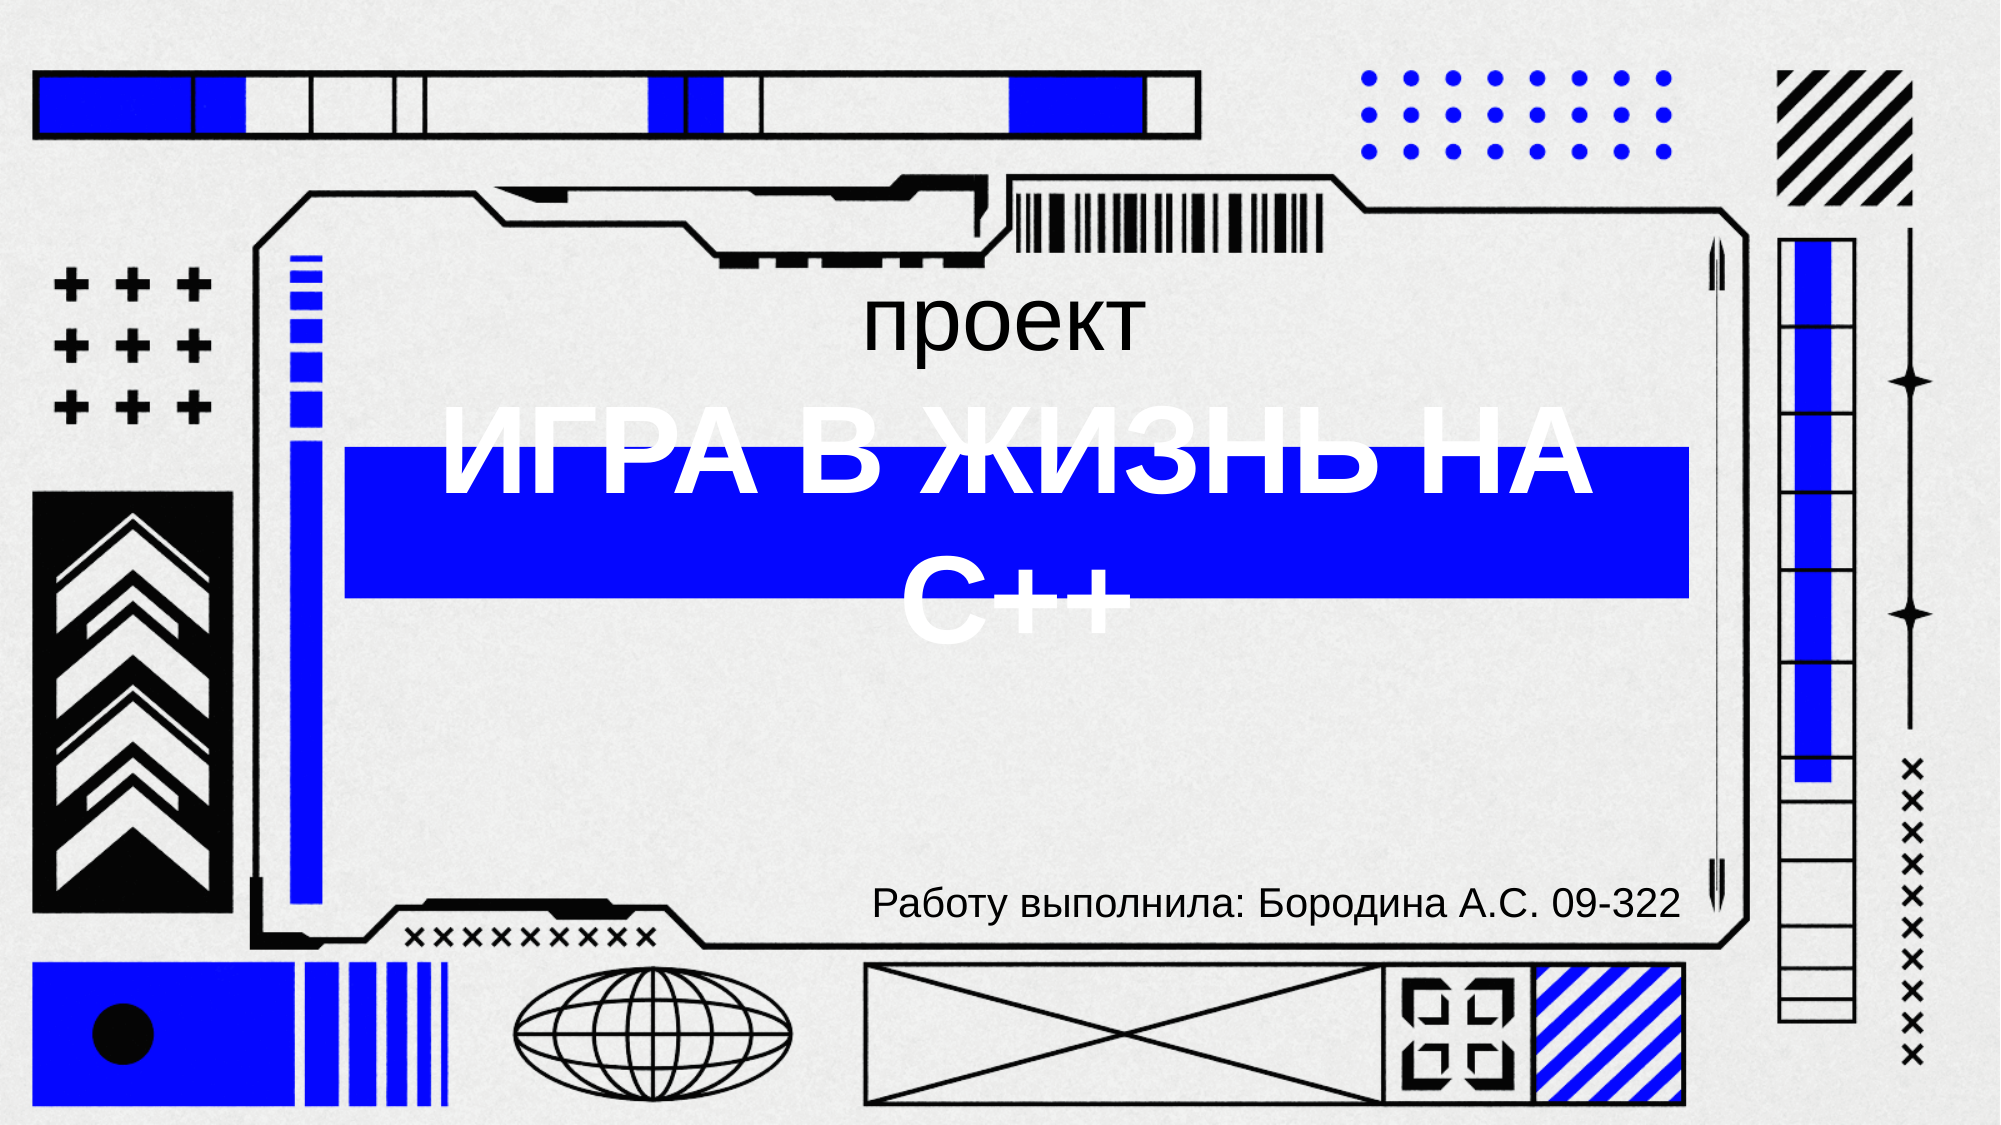

проект
ИГРА В ЖИЗНЬ НА C++

Работу выполнила: Бородина А.С. 09-322